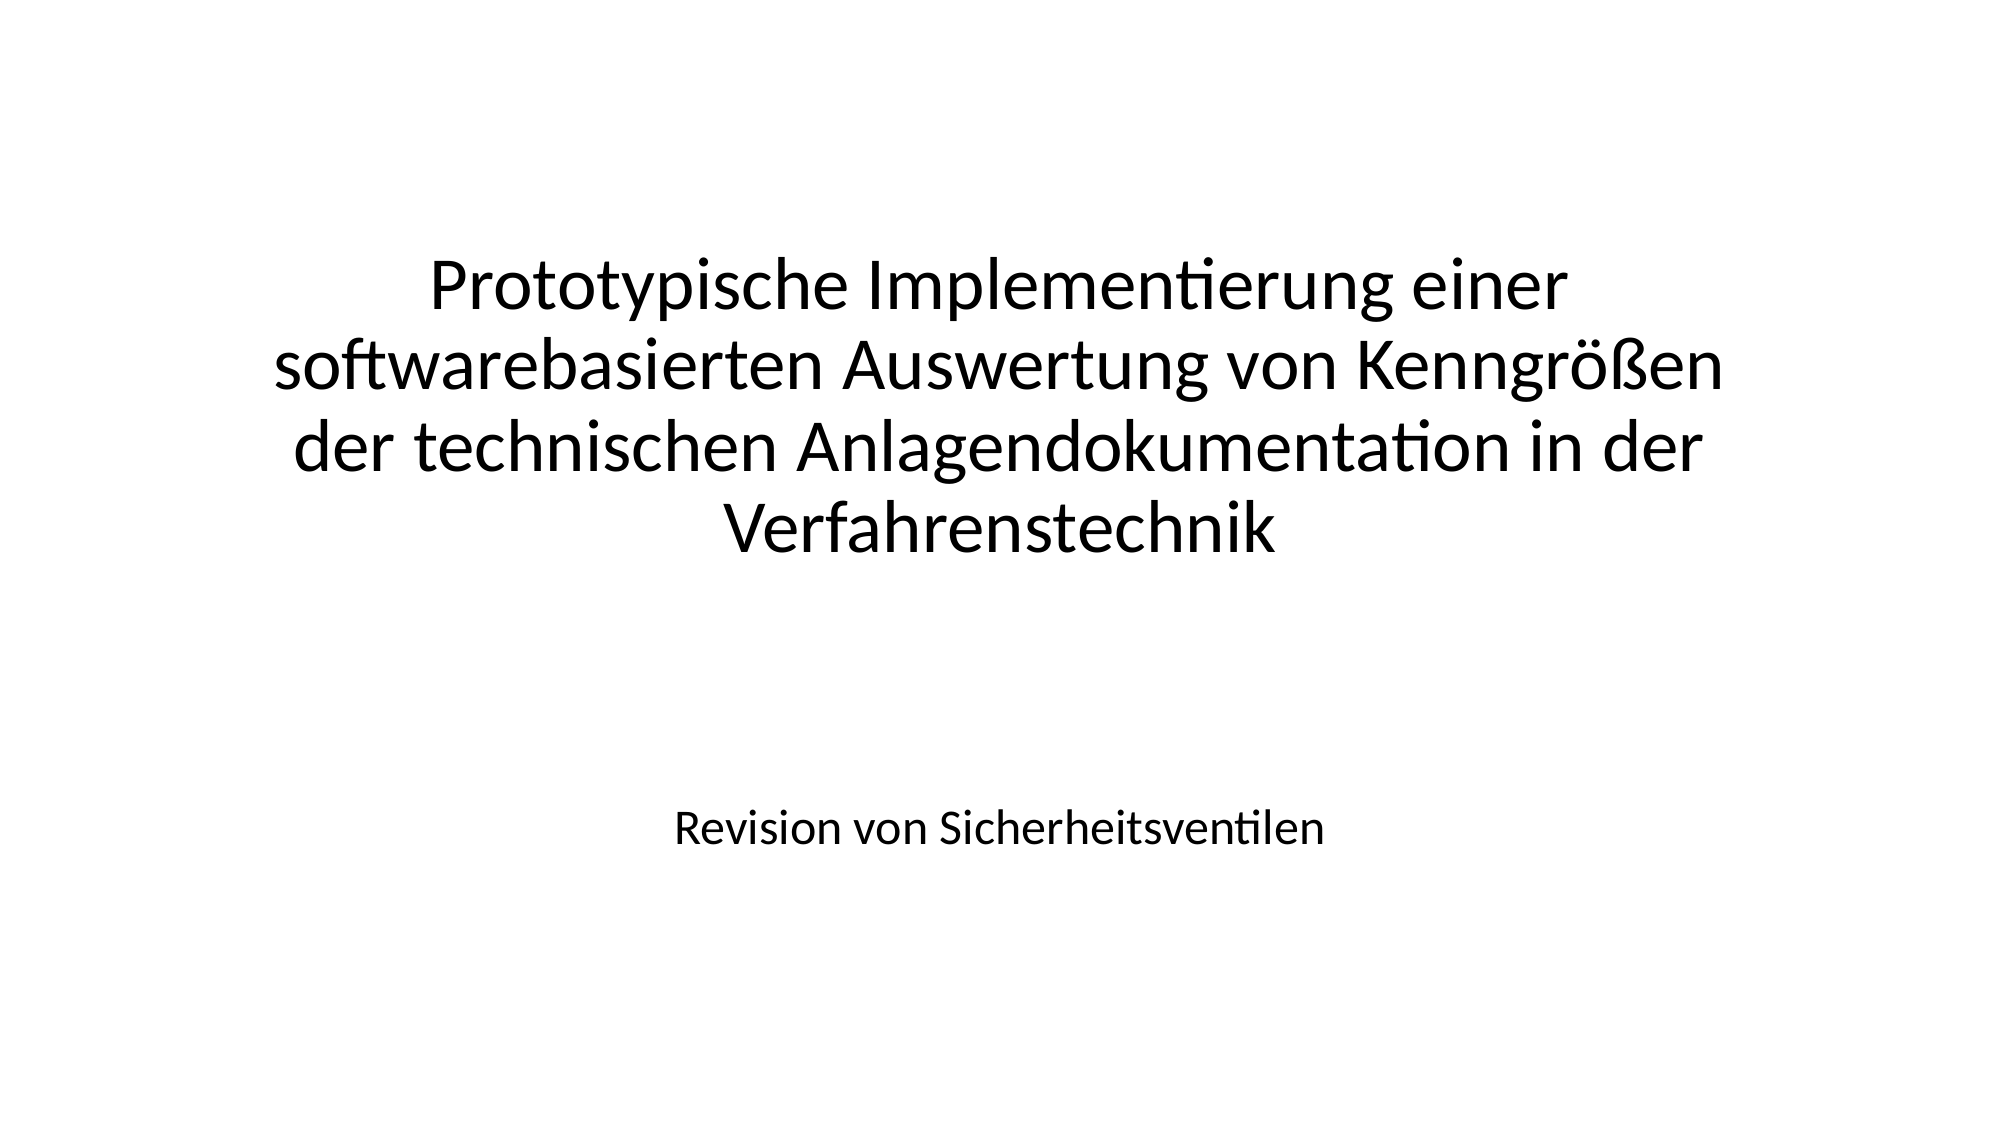

# Prototypische Implementierung einer softwarebasierten Auswertung von Kenngrößen der technischen Anlagendokumentation in der Verfahrenstechnik
Revision von Sicherheitsventilen